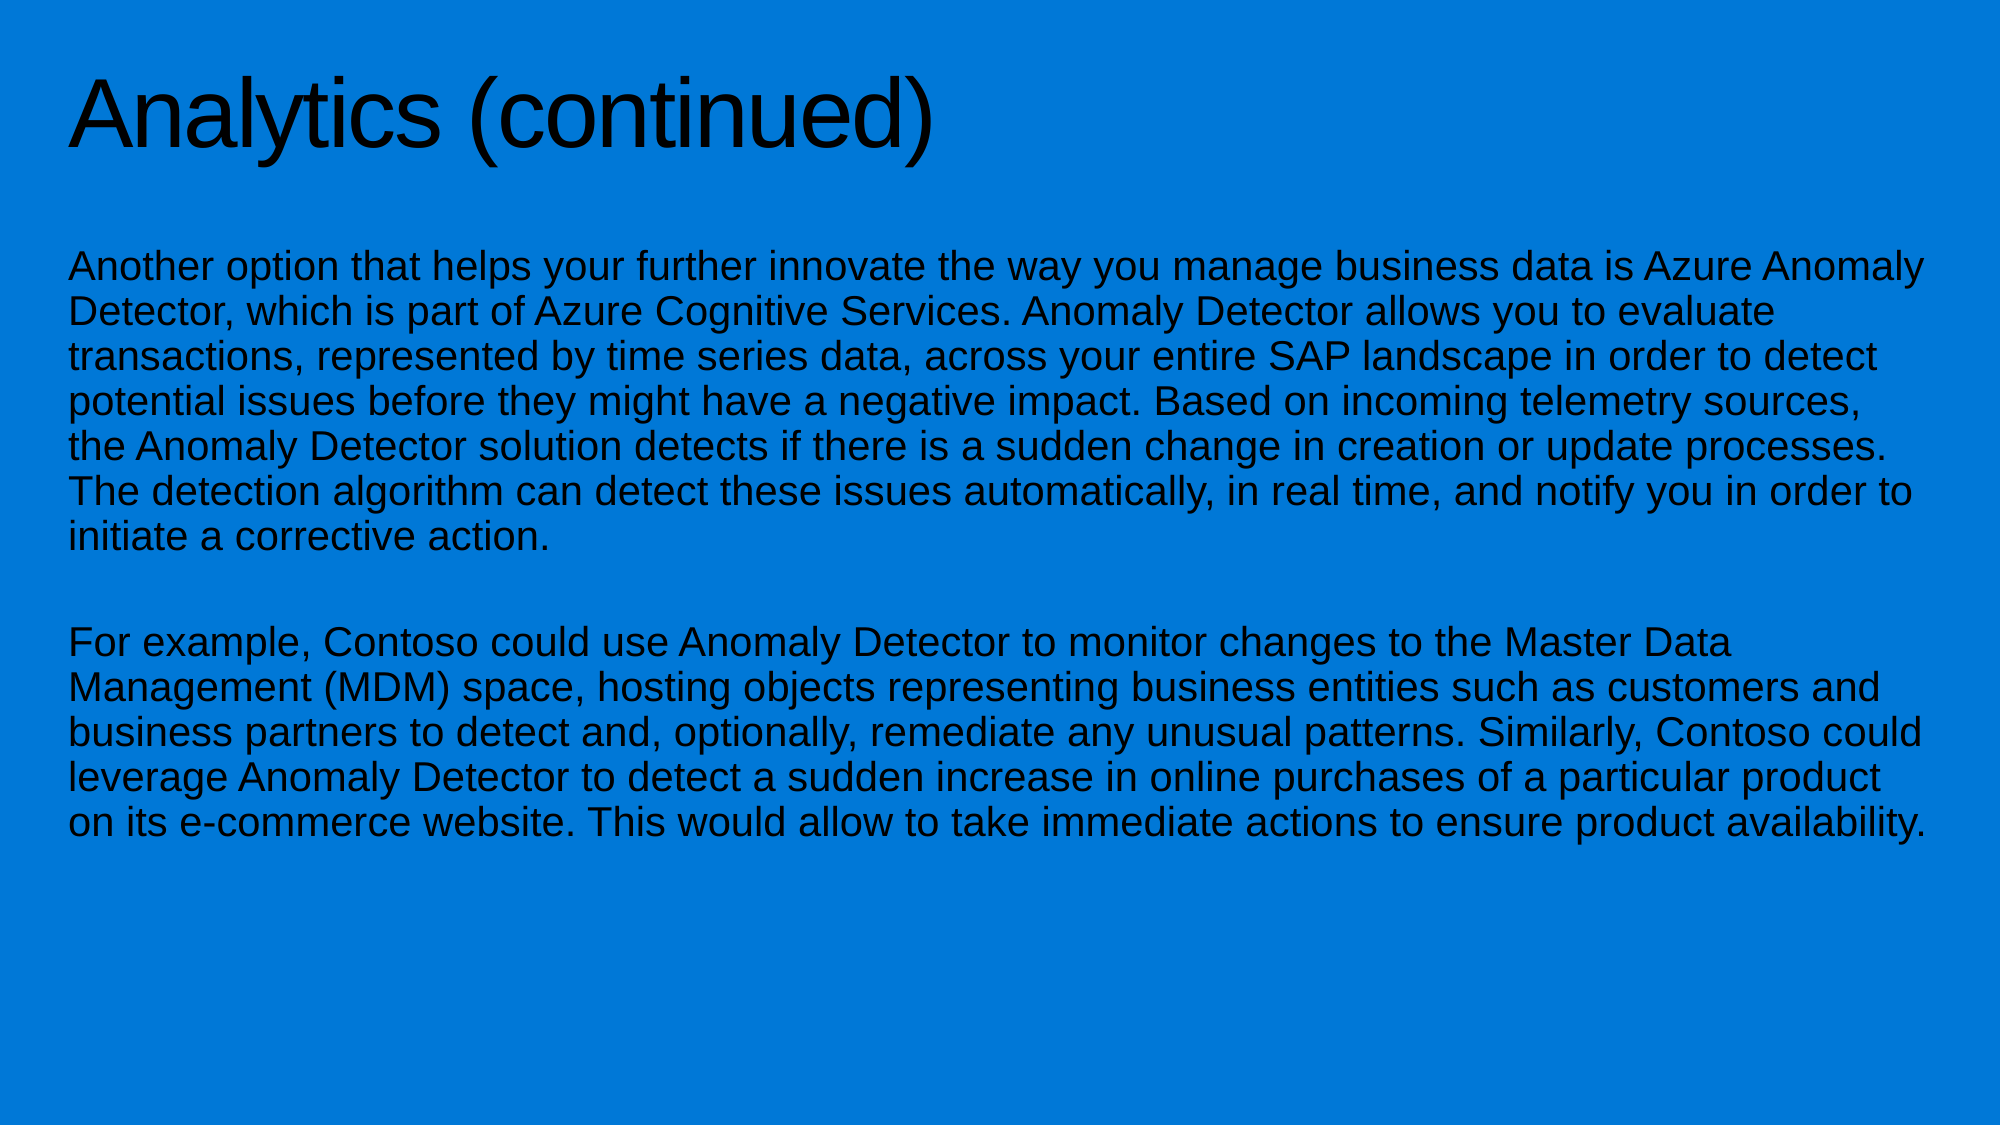

# Analytics (continued)
Another option that helps your further innovate the way you manage business data is Azure Anomaly Detector, which is part of Azure Cognitive Services. Anomaly Detector allows you to evaluate transactions, represented by time series data, across your entire SAP landscape in order to detect potential issues before they might have a negative impact. Based on incoming telemetry sources, the Anomaly Detector solution detects if there is a sudden change in creation or update processes. The detection algorithm can detect these issues automatically, in real time, and notify you in order to initiate a corrective action.

For example, Contoso could use Anomaly Detector to monitor changes to the Master Data Management (MDM) space, hosting objects representing business entities such as customers and business partners to detect and, optionally, remediate any unusual patterns. Similarly, Contoso could leverage Anomaly Detector to detect a sudden increase in online purchases of a particular product on its e‑commerce website. This would allow to take immediate actions to ensure product availability.